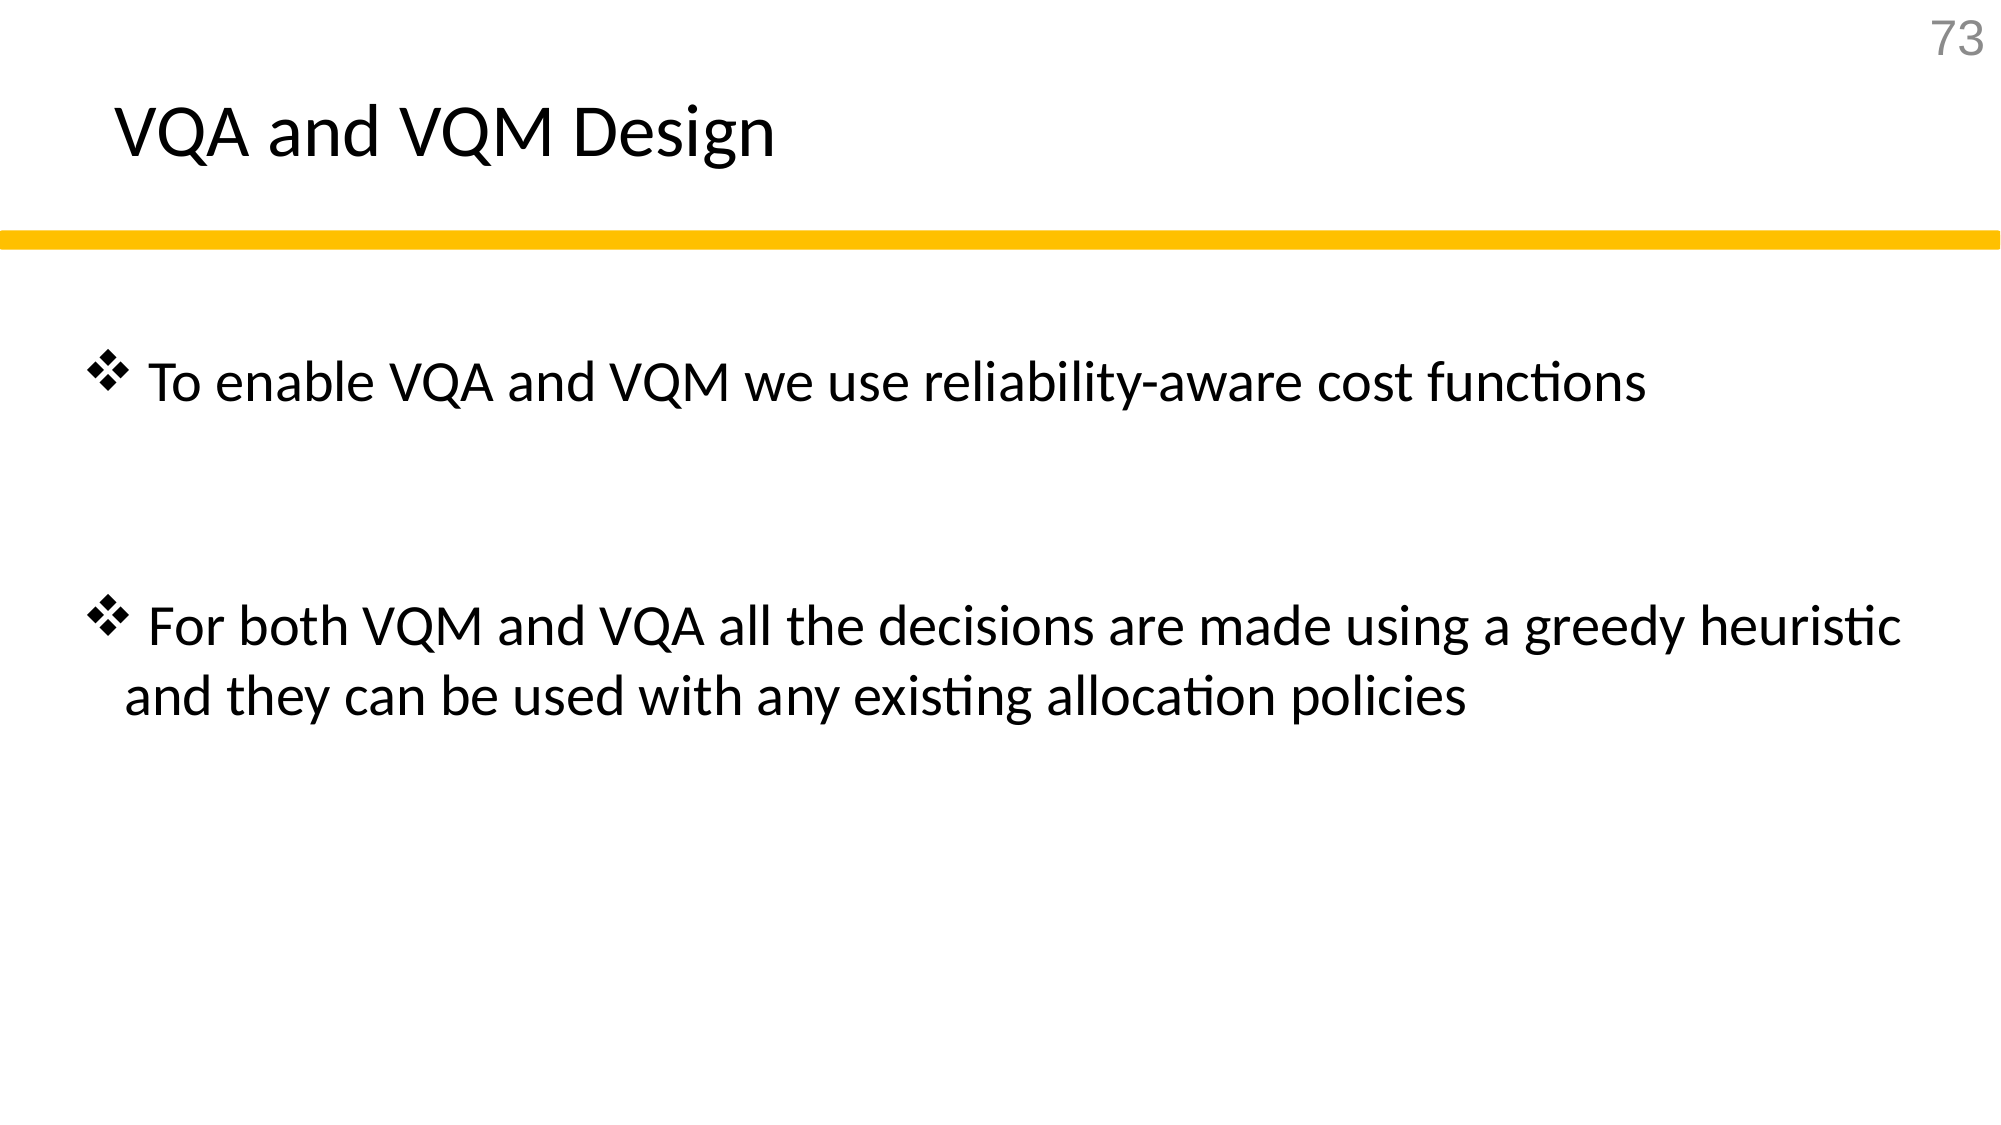

73
# VQA and VQM Design

 To enable VQA and VQM we use reliability-aware cost functions

 For both VQM and VQA all the decisions are made using a greedy heuristic  and they can be used with any existing allocation policies